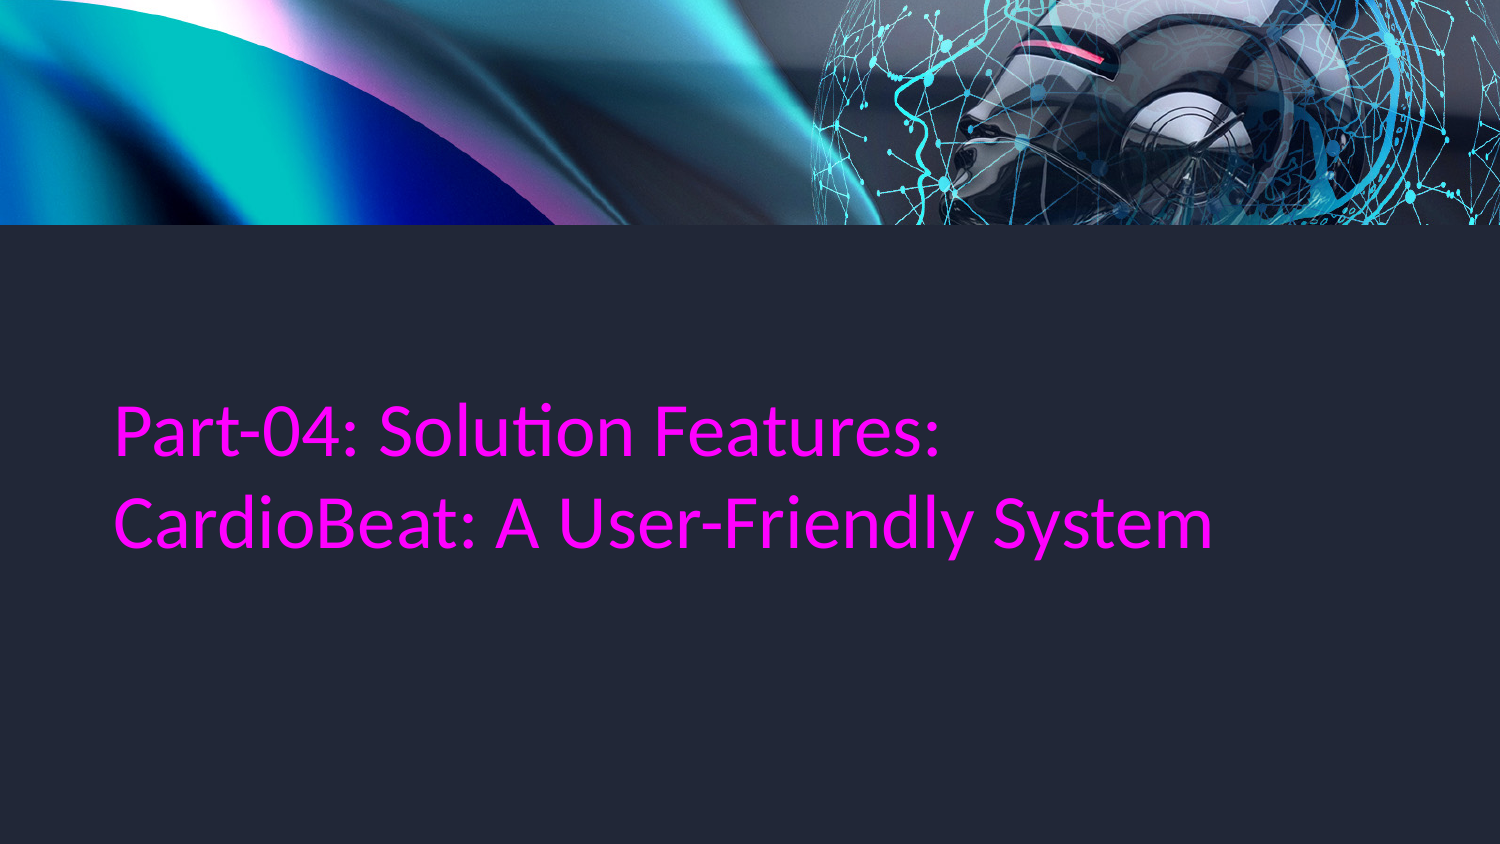

Part-04: Solution Features:
CardioBeat: A User-Friendly System